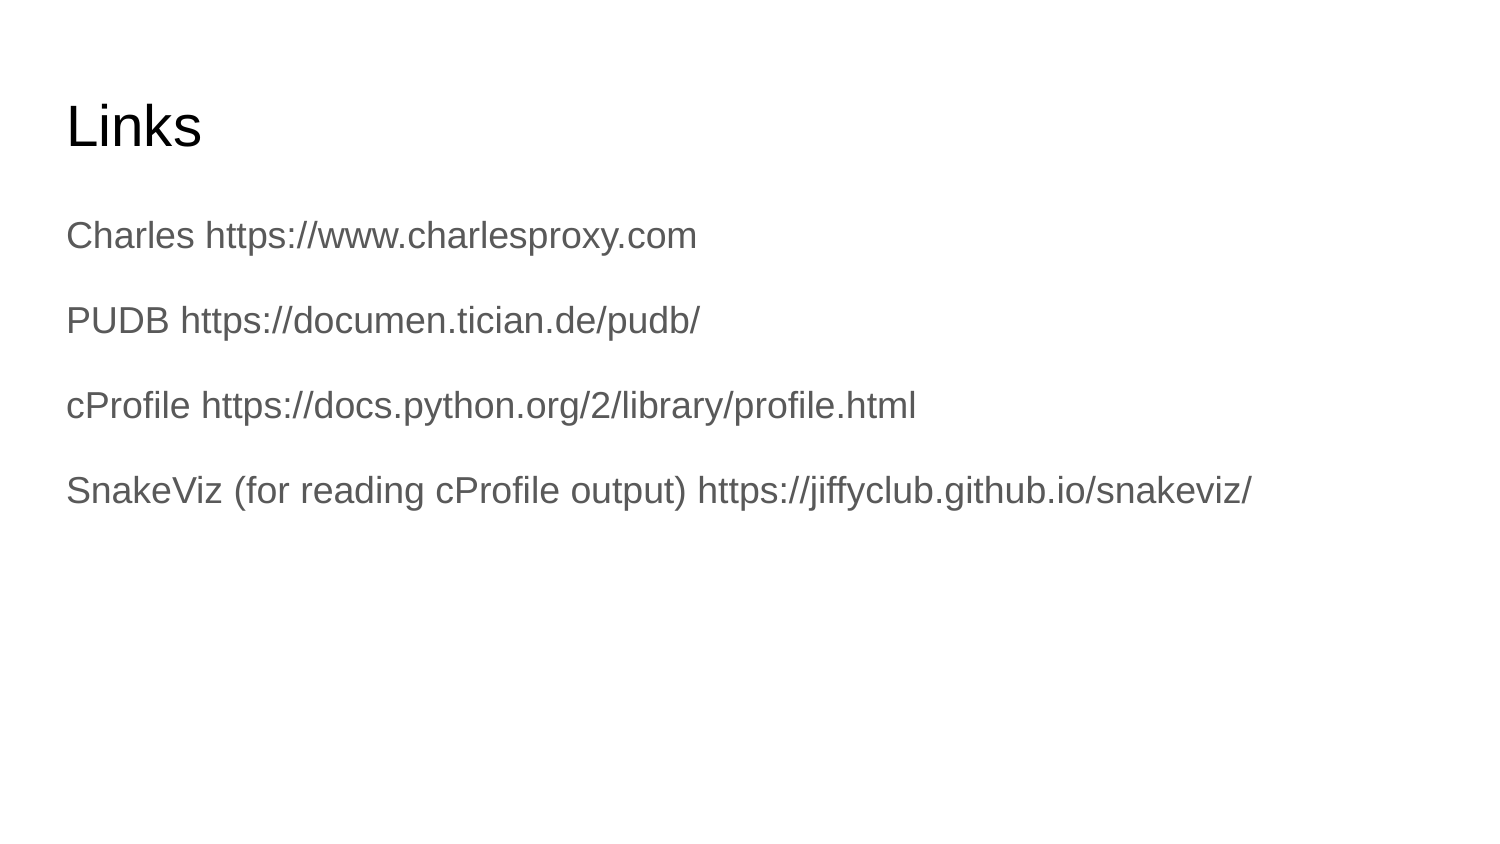

# Links
Charles https://www.charlesproxy.com
PUDB https://documen.tician.de/pudb/
cProfile https://docs.python.org/2/library/profile.html
SnakeViz (for reading cProfile output) https://jiffyclub.github.io/snakeviz/